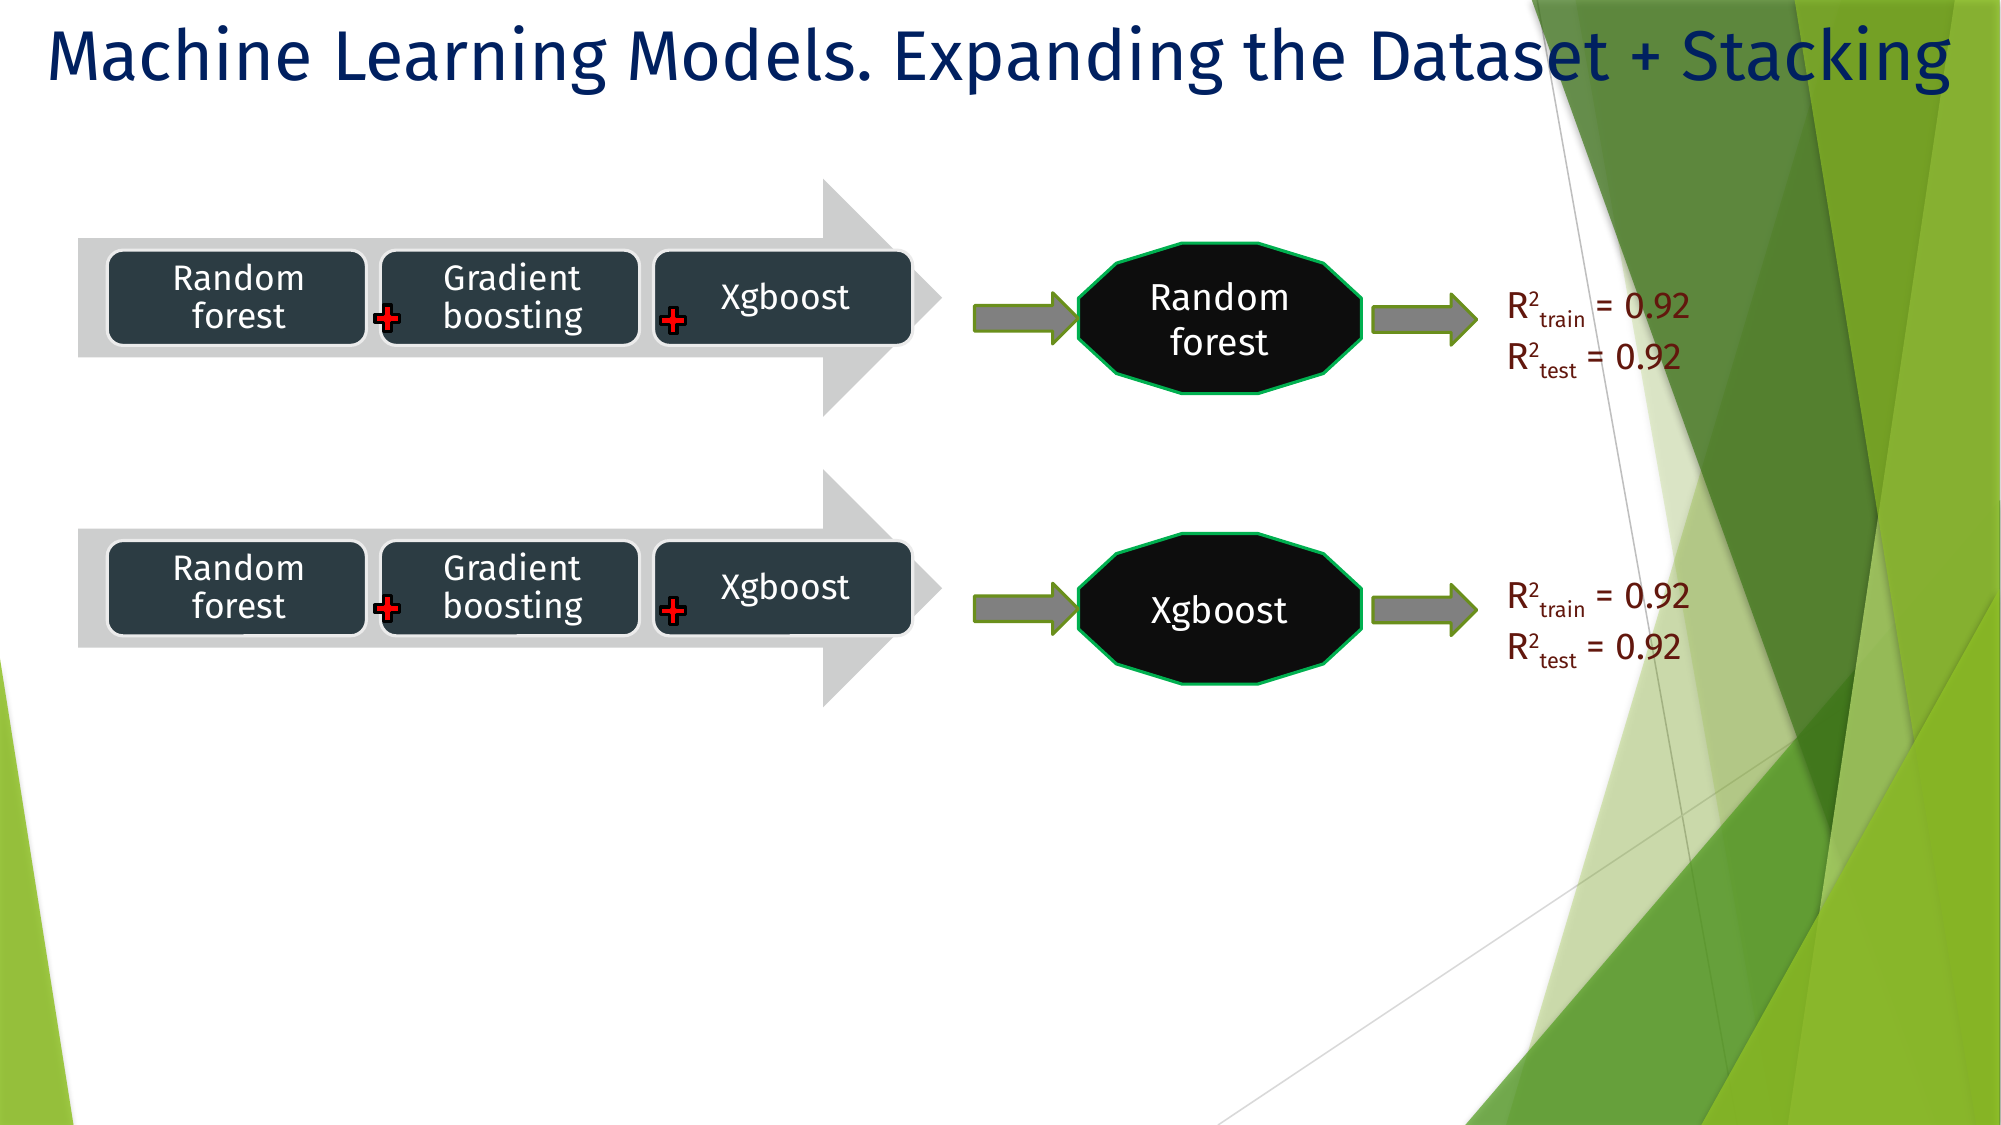

# Machine Learning Models. Expanding the Dataset + Stacking
Random forest
Gradient boosting
Xgboost
Random forest
R2train = 0.92
R2test = 0.92

Random forest
Gradient boosting
Xgboost
Xgboost
R2train = 0.92
R2test = 0.92